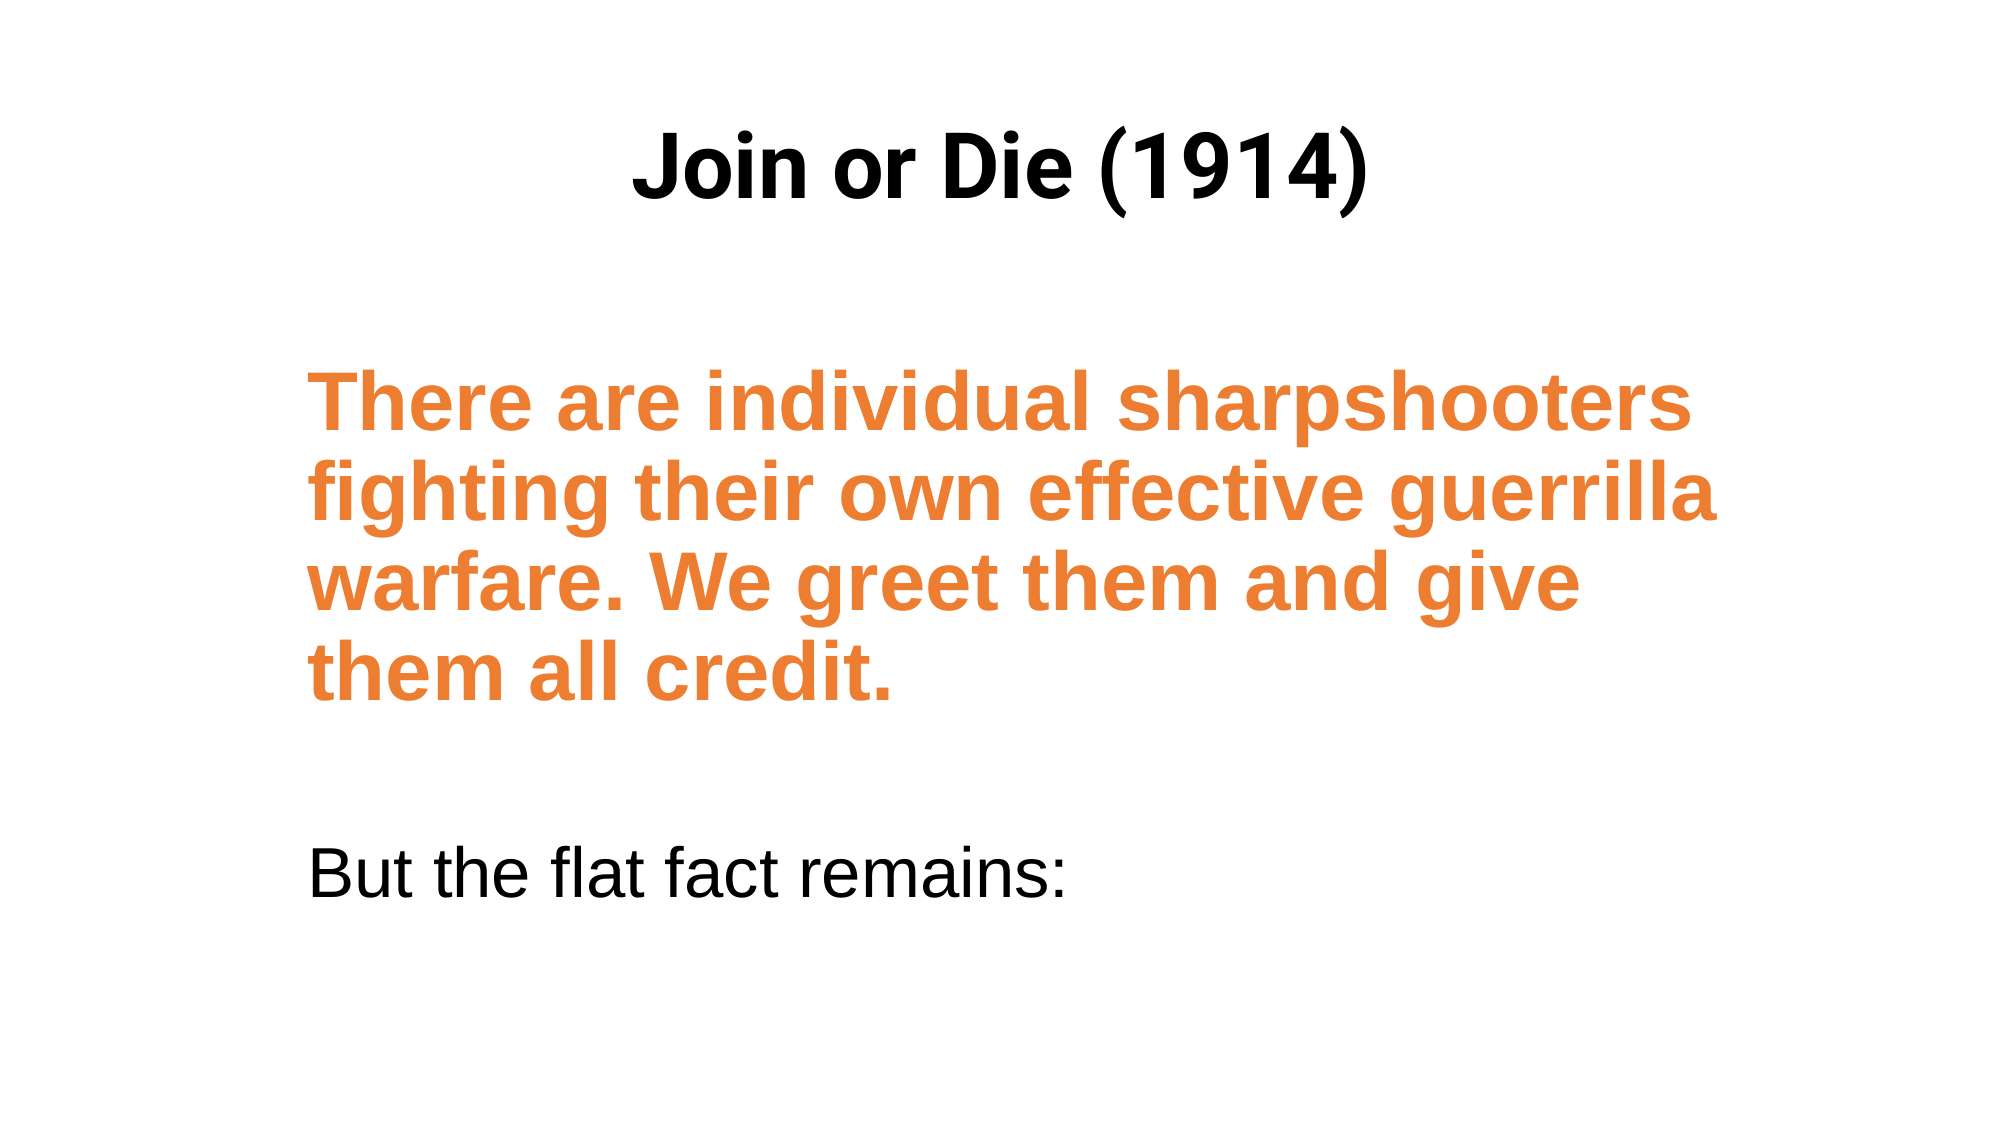

# Join or Die (1914)
There are individual sharpshooters fighting their own effective guerrilla warfare. We greet them and give them all credit.

But the flat fact remains: